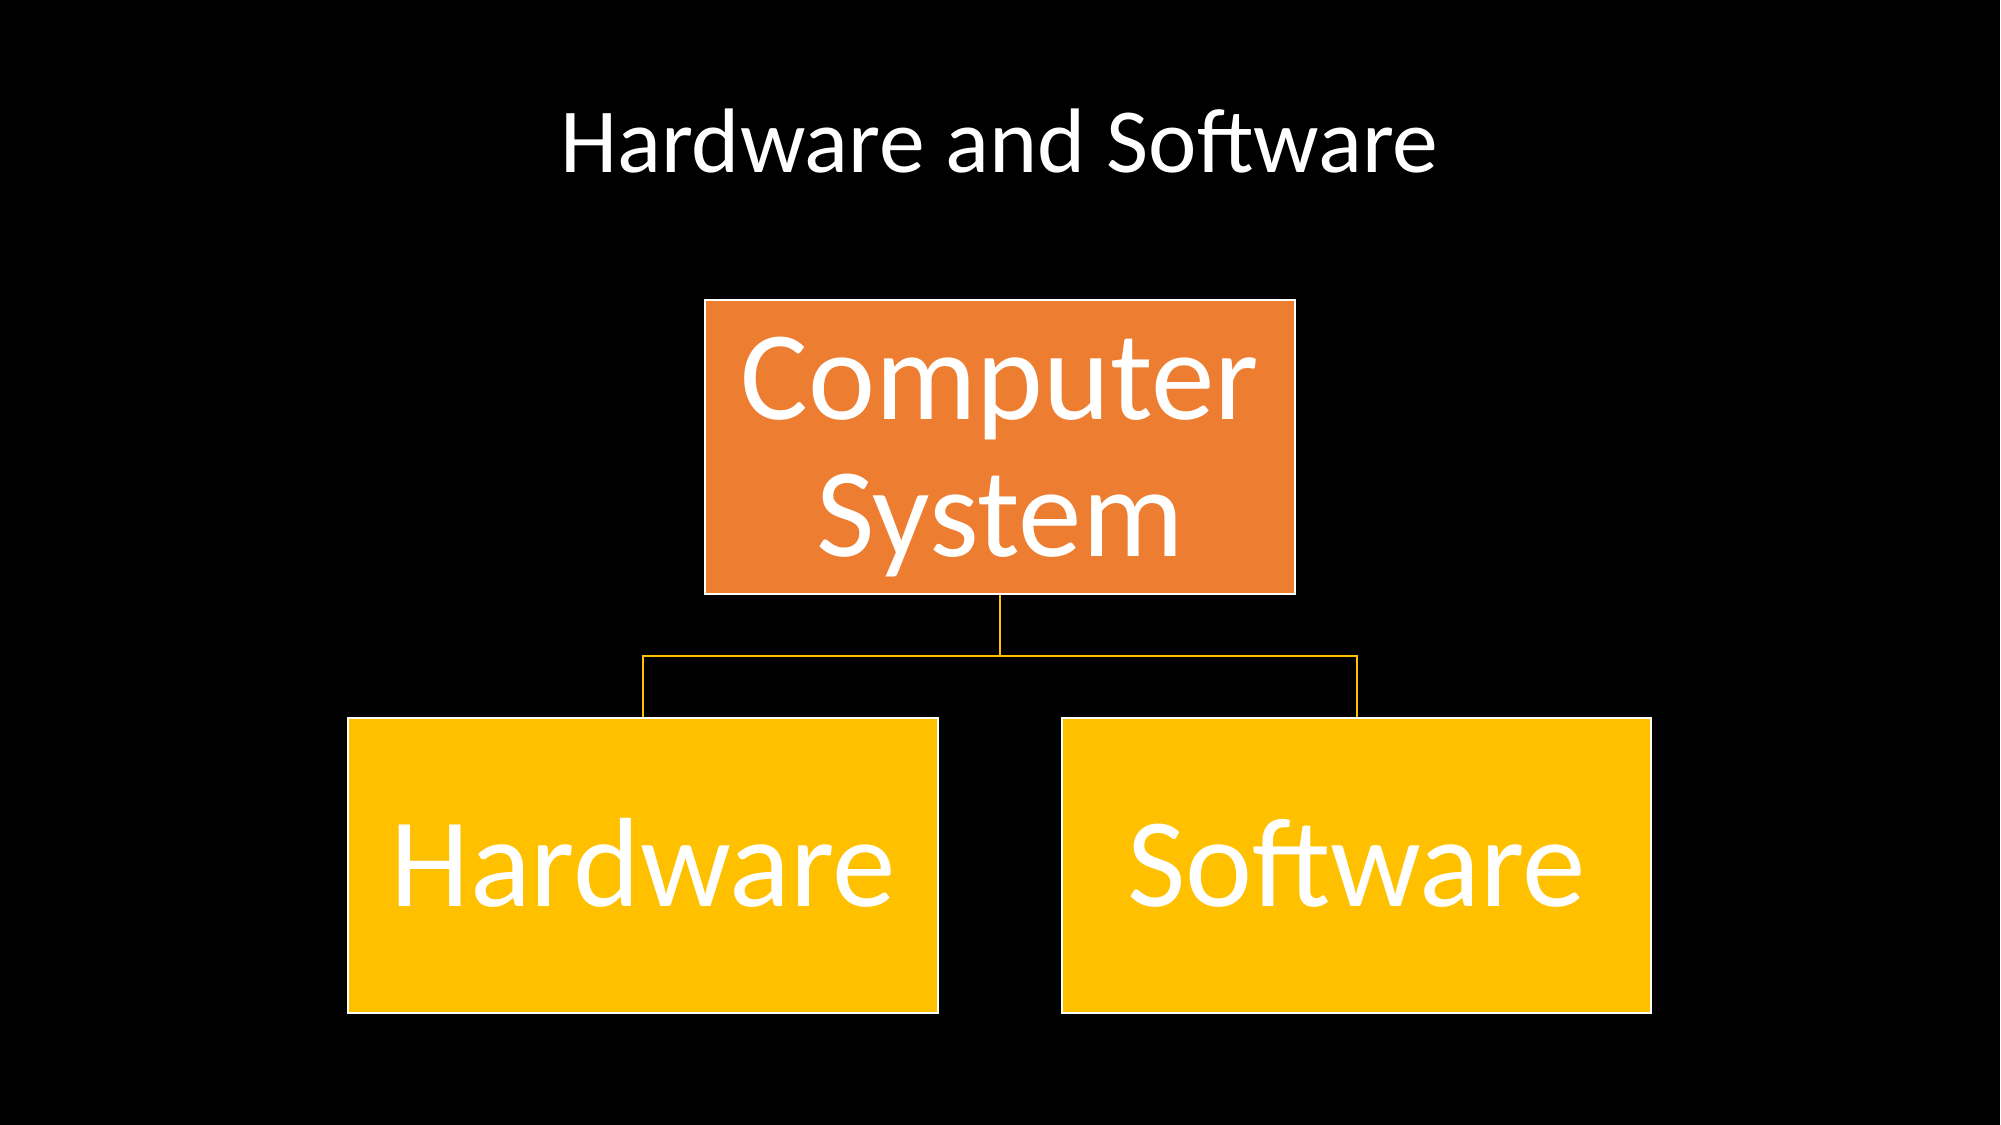

# Hardware and Software
Computer System
Hardware
Software